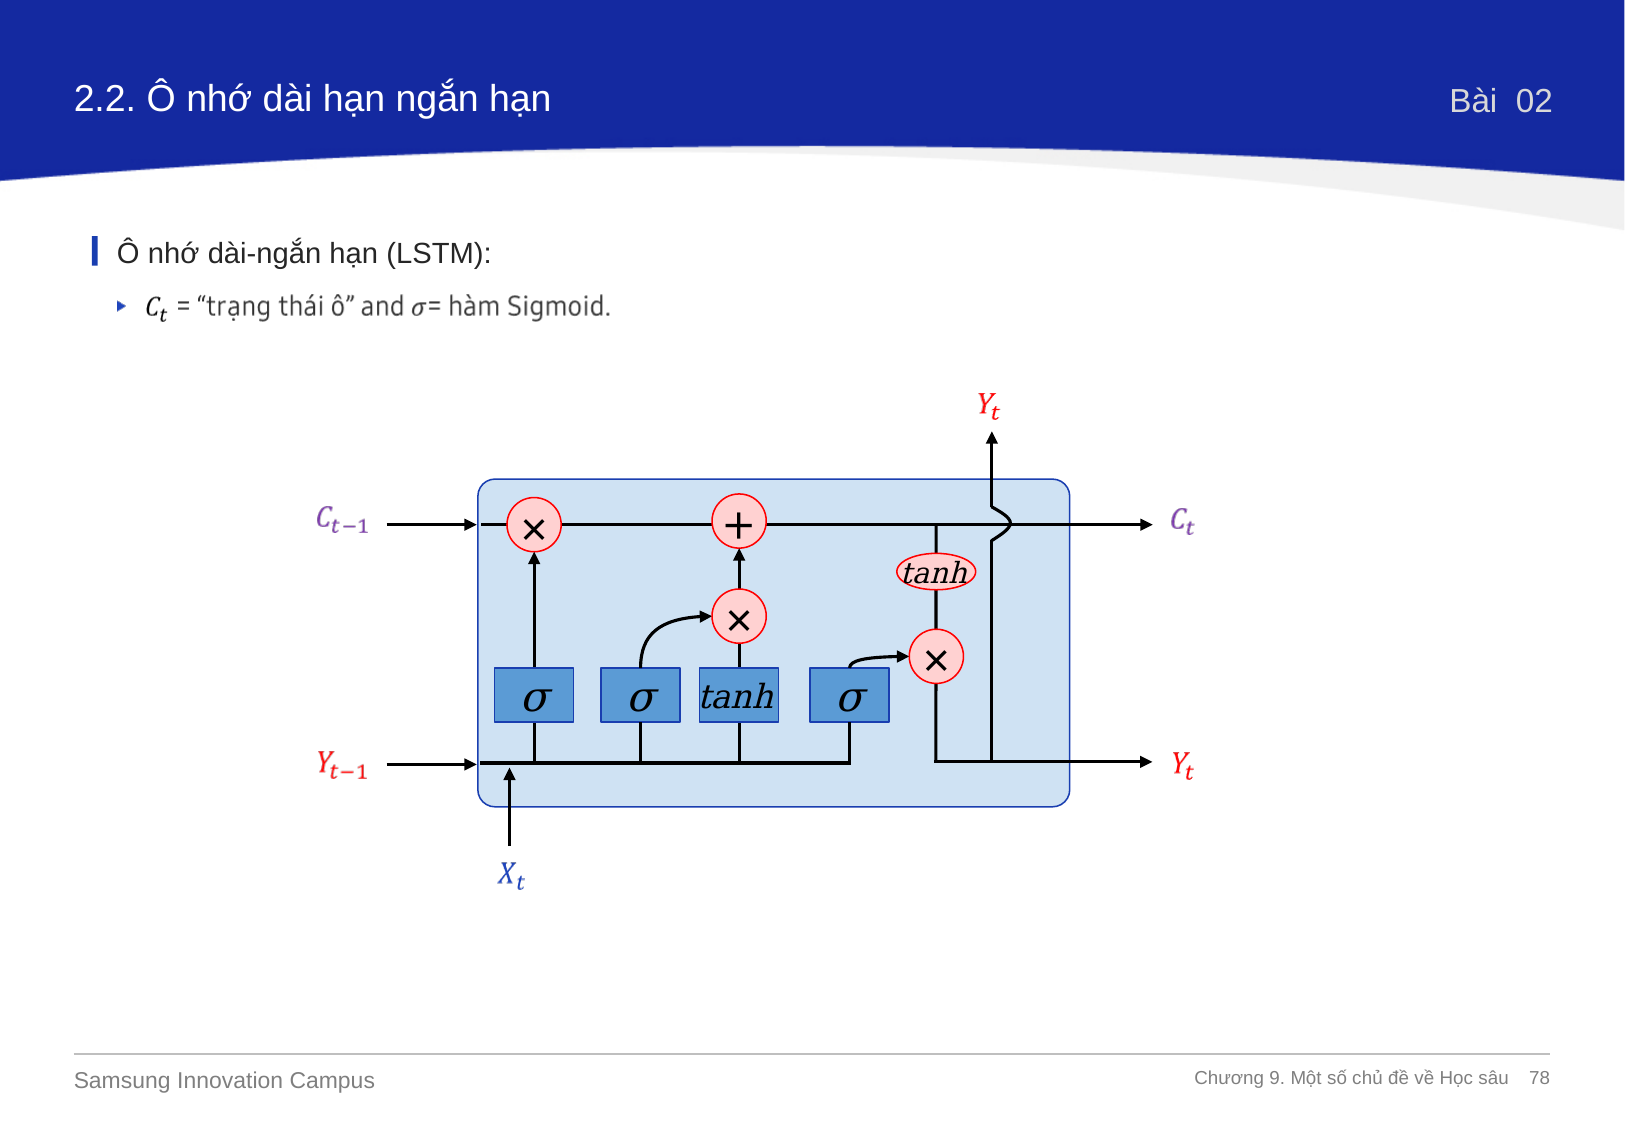

2.2. Ô nhớ dài hạn ngắn hạn
Bài  02
Ô nhớ dài-ngắn hạn (LSTM):

+
×

tanh

×
×
tanh
σ
σ

σ